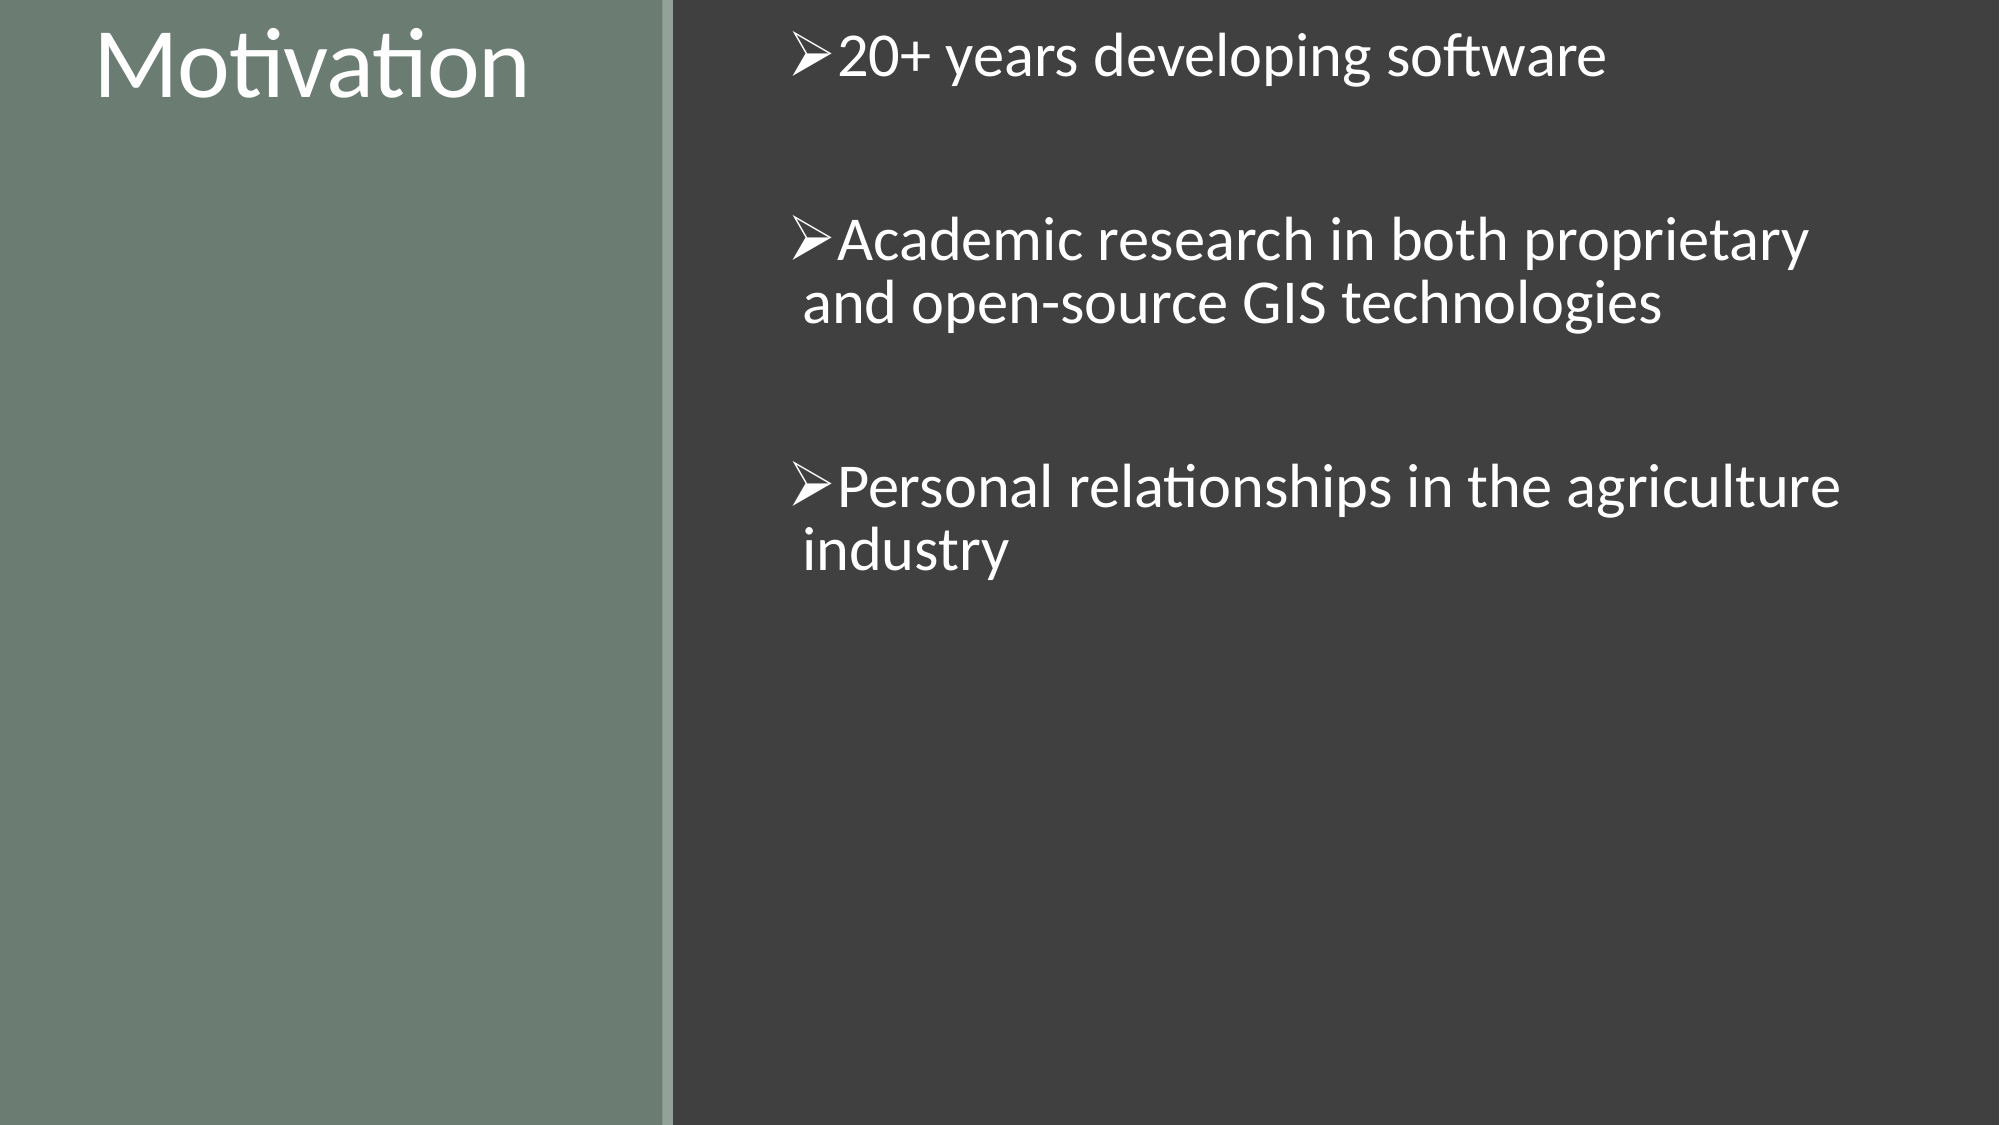

# Motivation
20+ years developing software

Academic research in both proprietary and open-source GIS technologies

Personal relationships in the agriculture industry